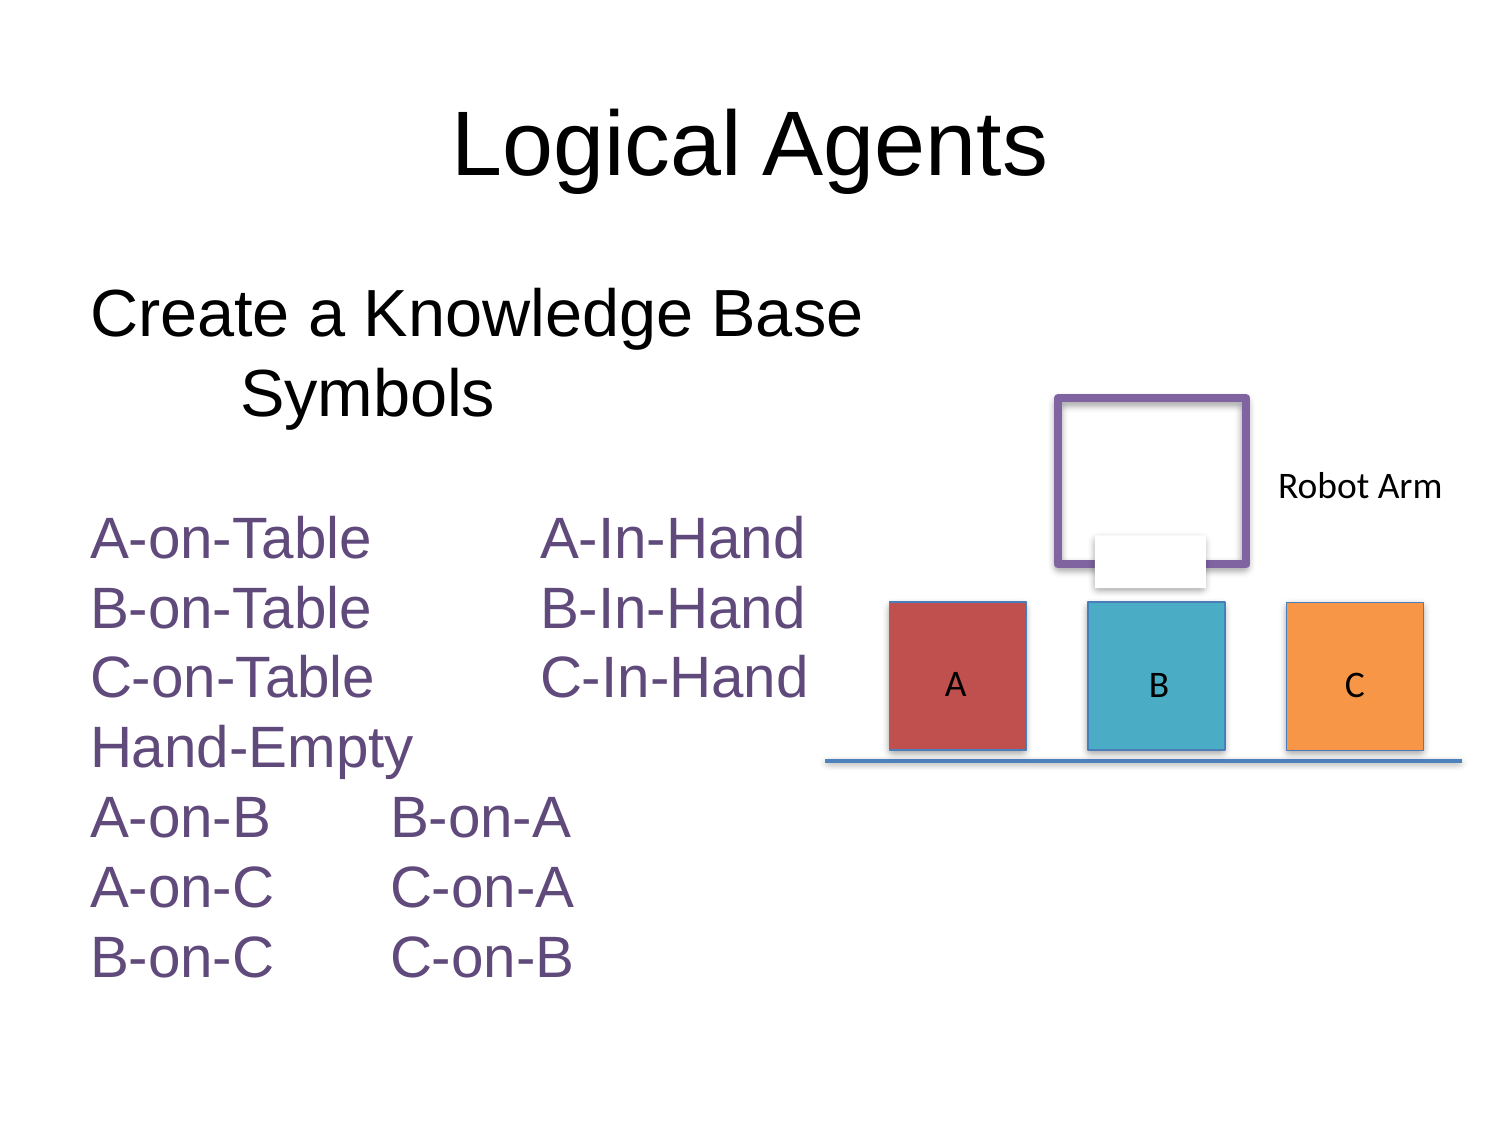

# Logical Agents
Create a Knowledge Base
	Symbols

A-on-Table		A-In-Hand
B-on-Table		B-In-Hand
C-on-Table		C-In-Hand
Hand-Empty
A-on-B	B-on-A
A-on-C	C-on-A
B-on-C	C-on-B

Robot Arm

A
B
C